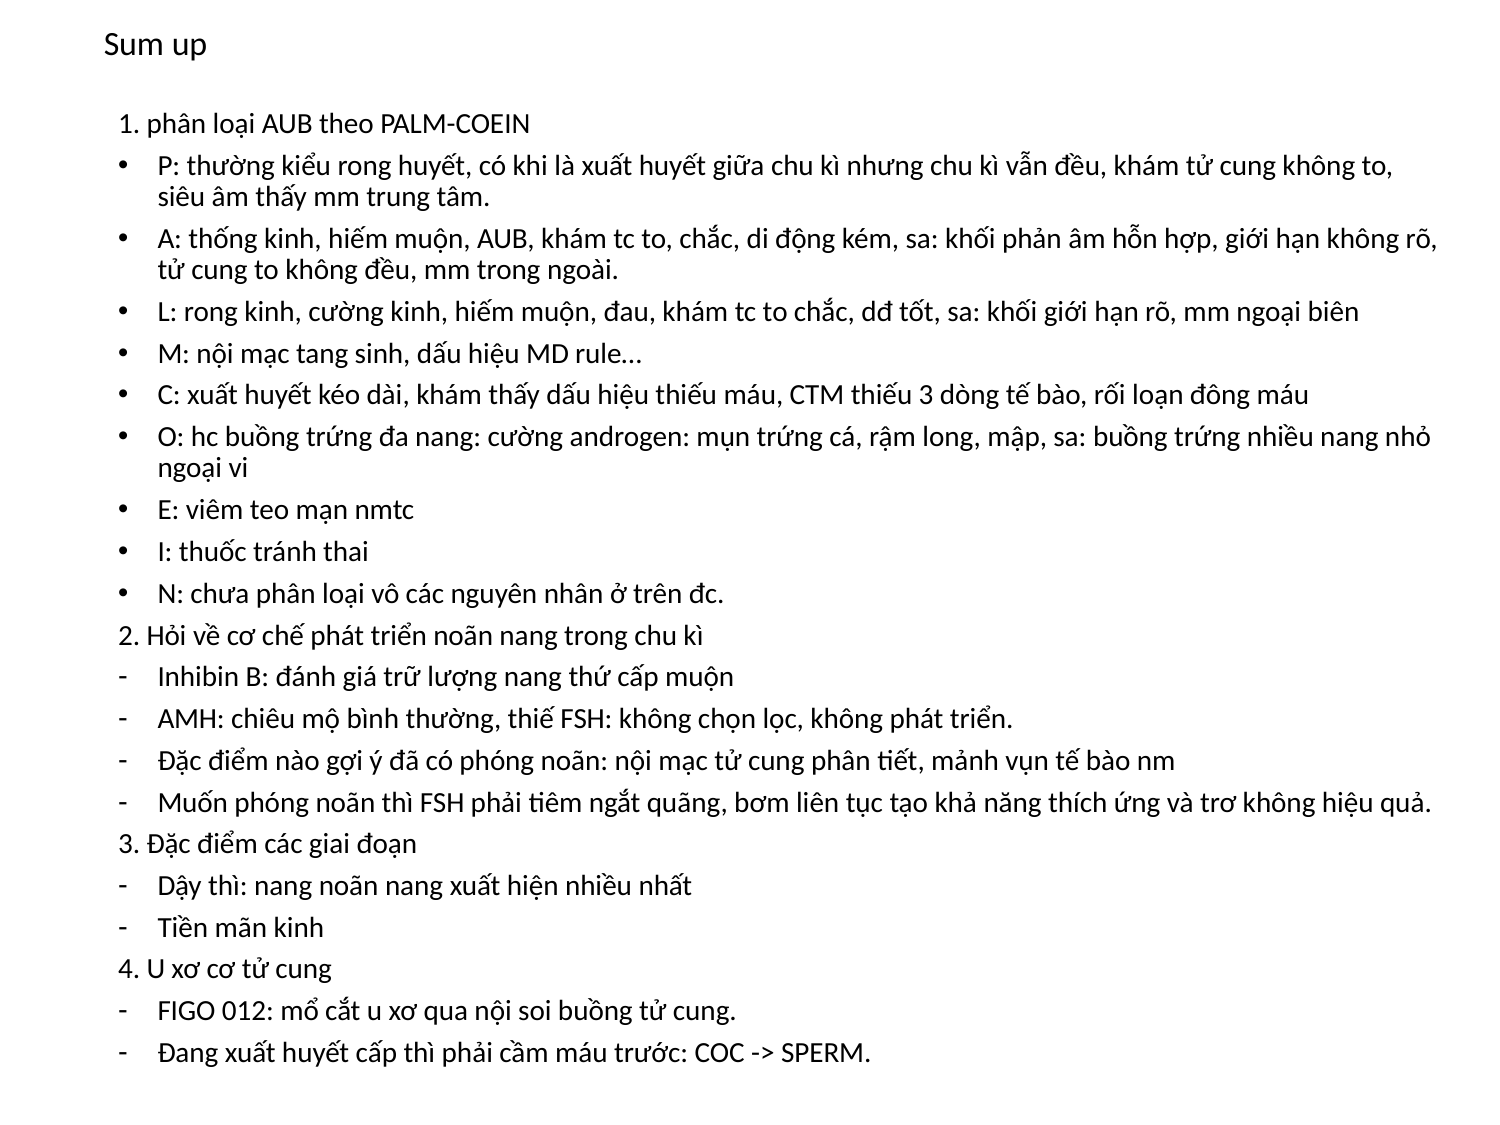

# Sum up
1. phân loại AUB theo PALM-COEIN
P: thường kiểu rong huyết, có khi là xuất huyết giữa chu kì nhưng chu kì vẫn đều, khám tử cung không to, siêu âm thấy mm trung tâm.
A: thống kinh, hiếm muộn, AUB, khám tc to, chắc, di động kém, sa: khối phản âm hỗn hợp, giới hạn không rõ, tử cung to không đều, mm trong ngoài.
L: rong kinh, cường kinh, hiếm muộn, đau, khám tc to chắc, dđ tốt, sa: khối giới hạn rõ, mm ngoại biên
M: nội mạc tang sinh, dấu hiệu MD rule…
C: xuất huyết kéo dài, khám thấy dấu hiệu thiếu máu, CTM thiếu 3 dòng tế bào, rối loạn đông máu
O: hc buồng trứng đa nang: cường androgen: mụn trứng cá, rậm long, mập, sa: buồng trứng nhiều nang nhỏ ngoại vi
E: viêm teo mạn nmtc
I: thuốc tránh thai
N: chưa phân loại vô các nguyên nhân ở trên đc.
2. Hỏi về cơ chế phát triển noãn nang trong chu kì
Inhibin B: đánh giá trữ lượng nang thứ cấp muộn
AMH: chiêu mộ bình thường, thiế FSH: không chọn lọc, không phát triển.
Đặc điểm nào gợi ý đã có phóng noãn: nội mạc tử cung phân tiết, mảnh vụn tế bào nm
Muốn phóng noãn thì FSH phải tiêm ngắt quãng, bơm liên tục tạo khả năng thích ứng và trơ không hiệu quả.
3. Đặc điểm các giai đoạn
Dậy thì: nang noãn nang xuất hiện nhiều nhất
Tiền mãn kinh
4. U xơ cơ tử cung
FIGO 012: mổ cắt u xơ qua nội soi buồng tử cung.
Đang xuất huyết cấp thì phải cầm máu trước: COC -> SPERM.